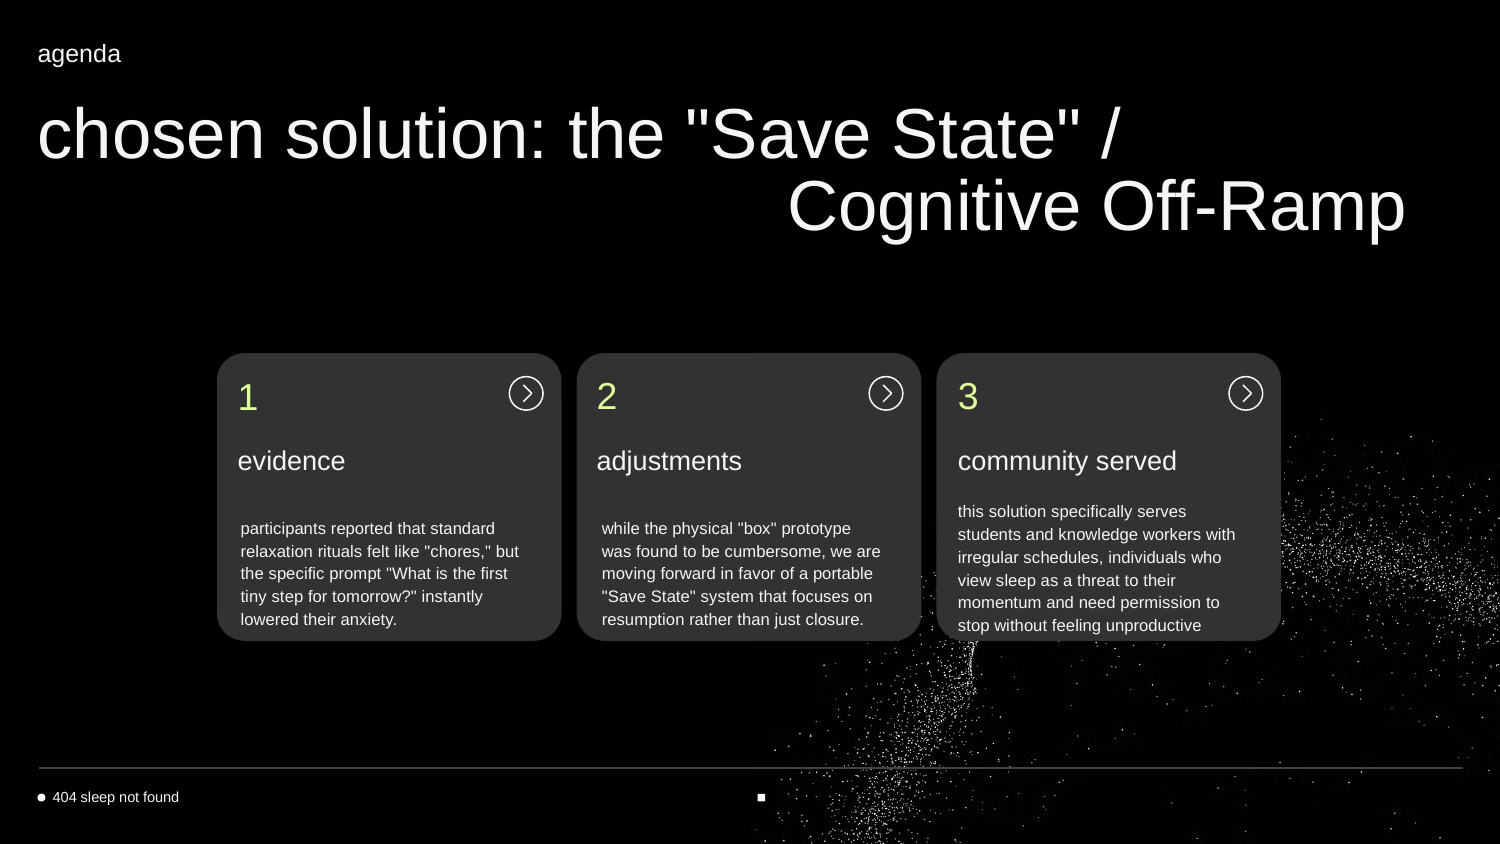

agenda
chosen solution: the "Save State" /
Cognitive Off-Ramp

# 1
2
3
evidence
adjustments
community served
this solution specifically serves students and knowledge workers with irregular schedules, individuals who view sleep as a threat to their momentum and need permission to stop without feeling unproductive
participants reported that standard relaxation rituals felt like "chores," but the specific prompt "What is the first tiny step for tomorrow?" instantly lowered their anxiety.
while the physical "box" prototype was found to be cumbersome, we are moving forward in favor of a portable "Save State" system that focuses on resumption rather than just closure.
404 sleep not found